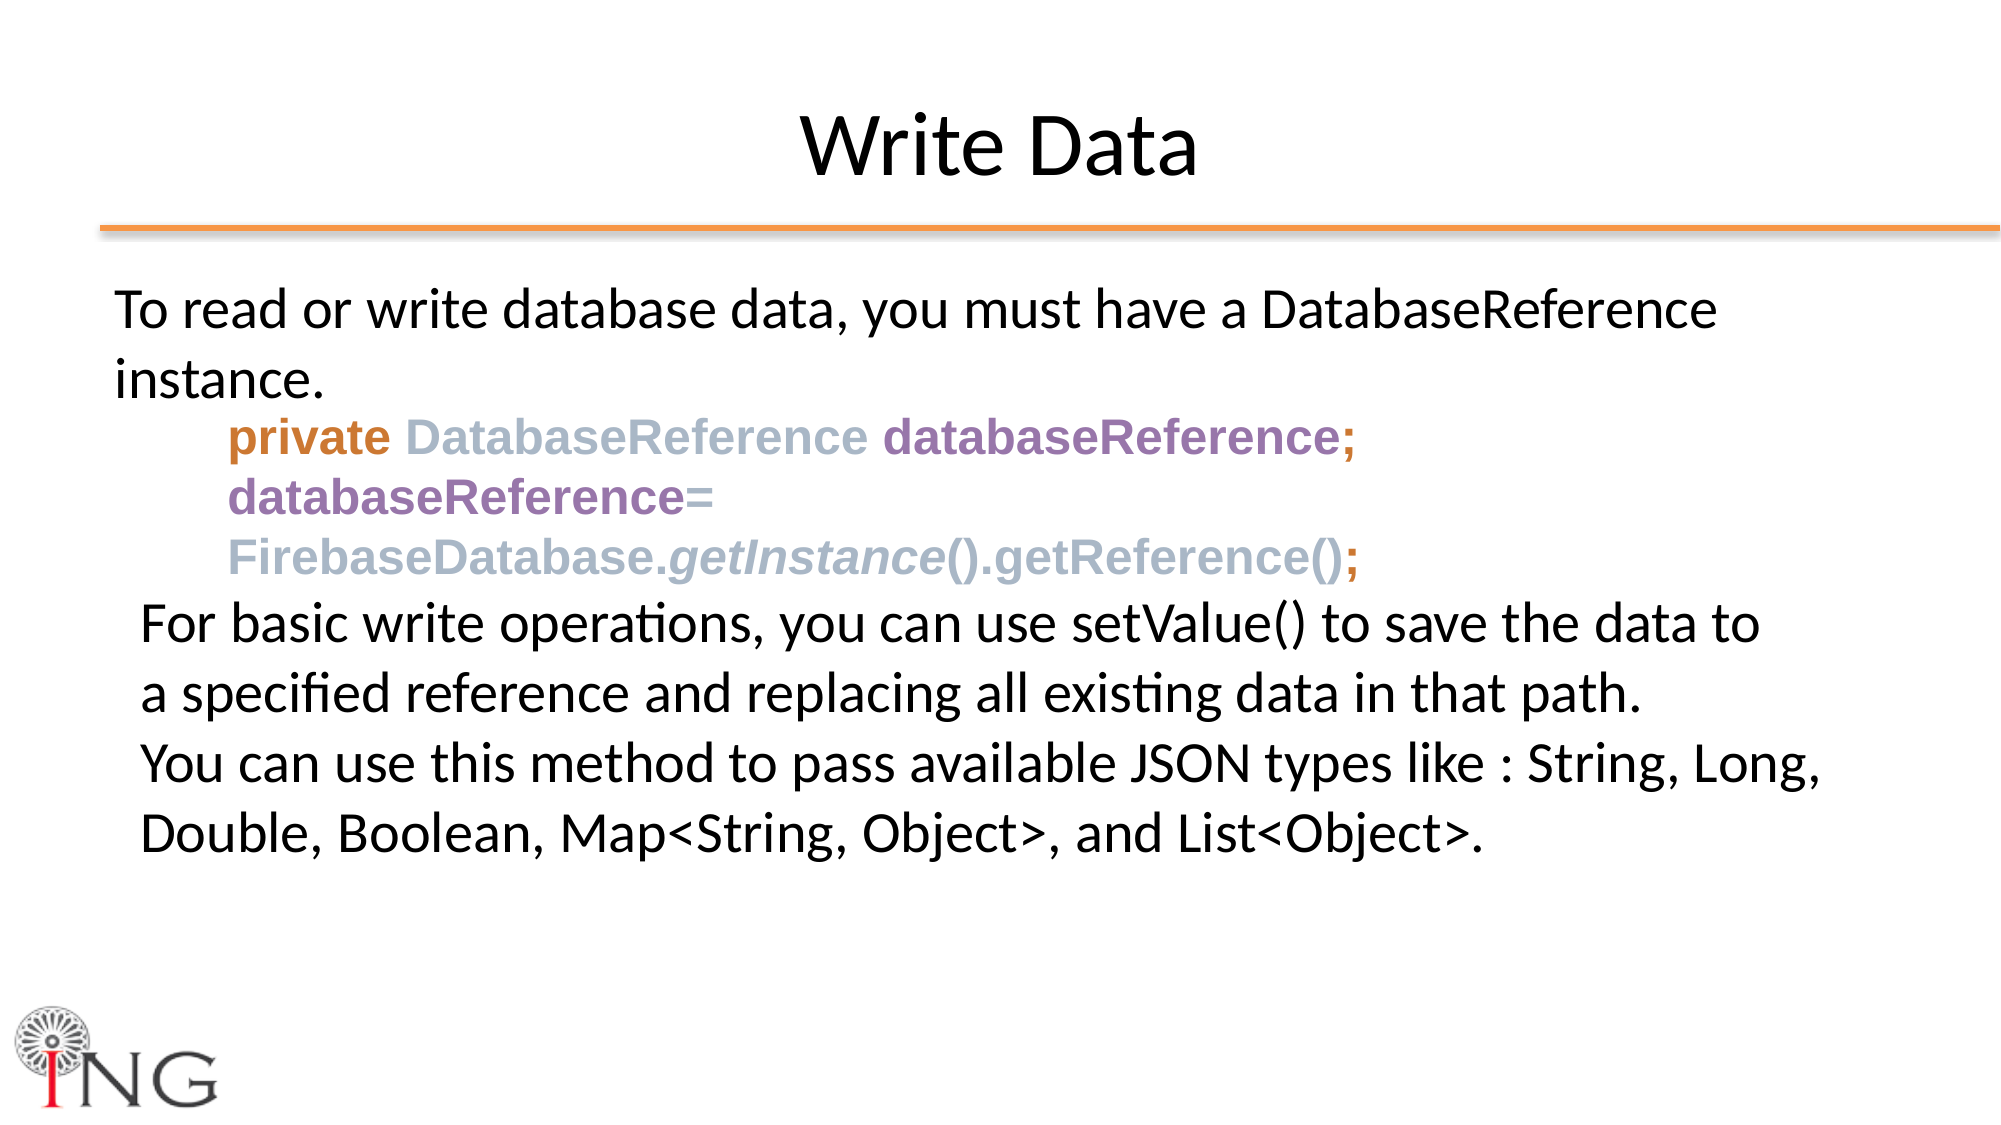

# Write Data
To read or write database data, you must have a DatabaseReference instance.
private DatabaseReference databaseReference;
databaseReference= FirebaseDatabase.getInstance().getReference();
For basic write operations, you can use setValue() to save the data to
a specified reference and replacing all existing data in that path.
You can use this method to pass available JSON types like : String, Long, Double, Boolean, Map<String, Object>, and List<Object>.